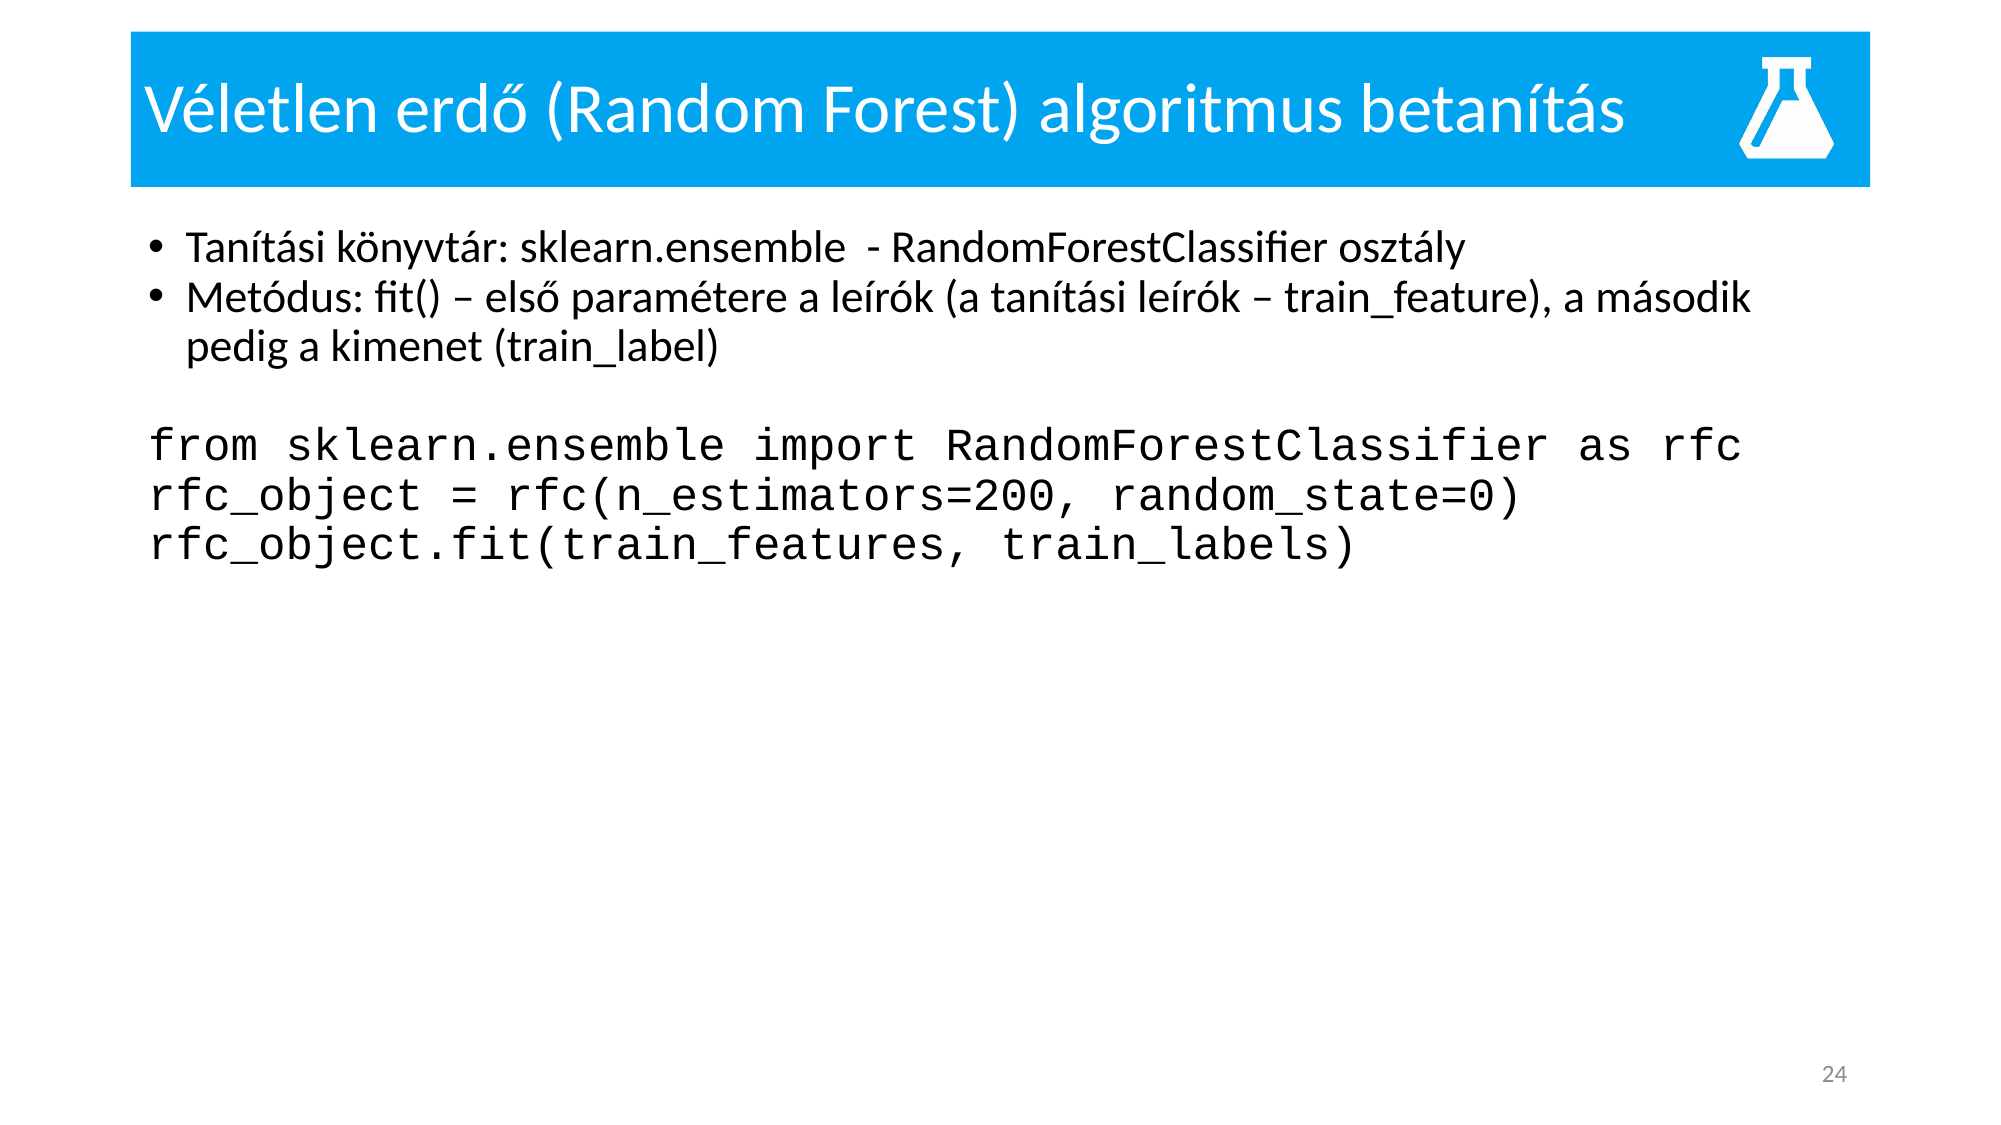

# Véletlen erdő (Random Forest) algoritmus betanítás
Tanítási könyvtár: sklearn.ensemble  - RandomForestClassifier osztály
Metódus: fit() – első paramétere a leírók (a tanítási leírók – train_feature), a második pedig a kimenet (train_label)

from sklearn.ensemble import RandomForestClassifier as rfc
rfc_object = rfc(n_estimators=200, random_state=0)
rfc_object.fit(train_features, train_labels)

24